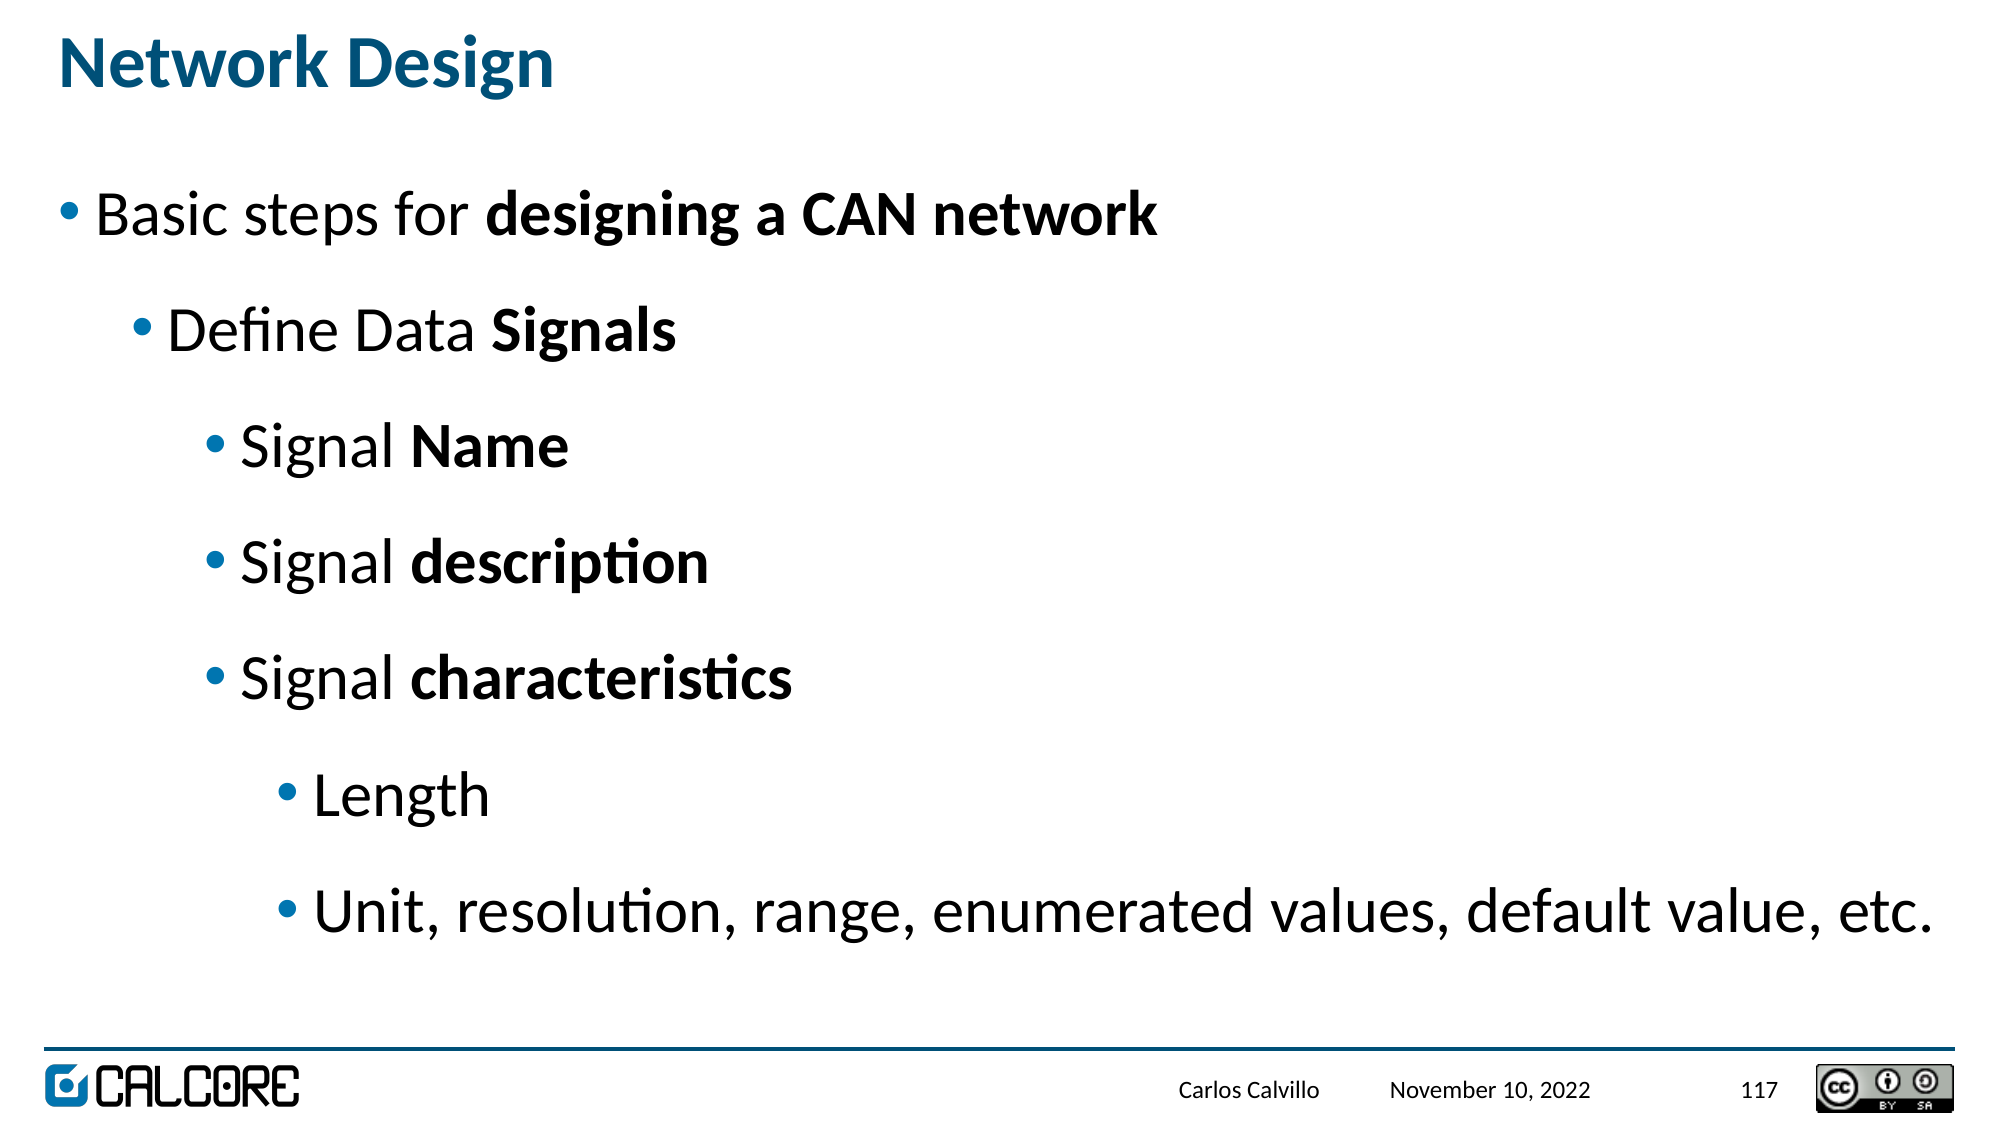

# Network Design
Basic steps for designing a CAN network
Define Data Signals
Signal Name
Signal description
Signal characteristics
Length
Unit, resolution, range, enumerated values, default value, etc.
Carlos Calvillo
November 10, 2022
117